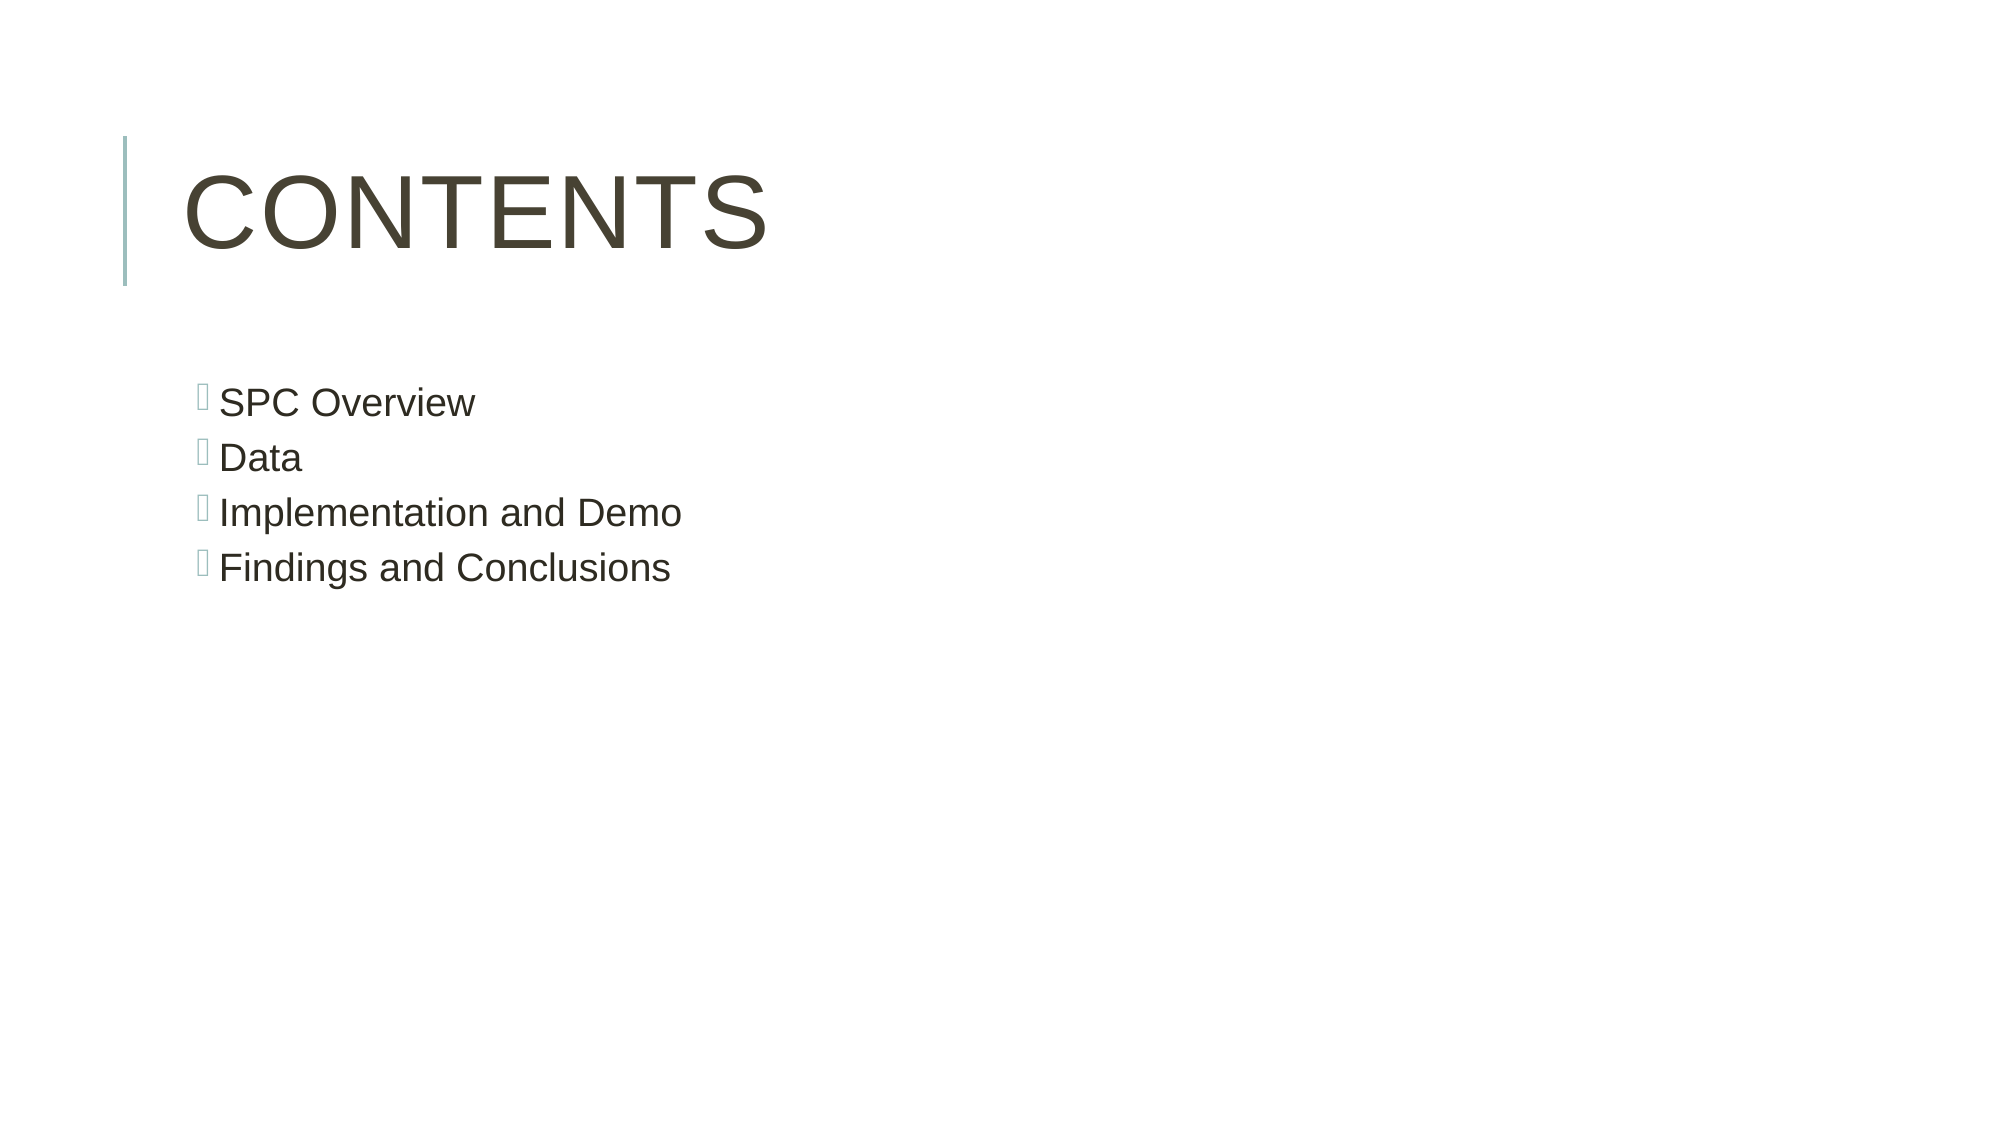

# Contents
SPC Overview
Data
Implementation and Demo
Findings and Conclusions